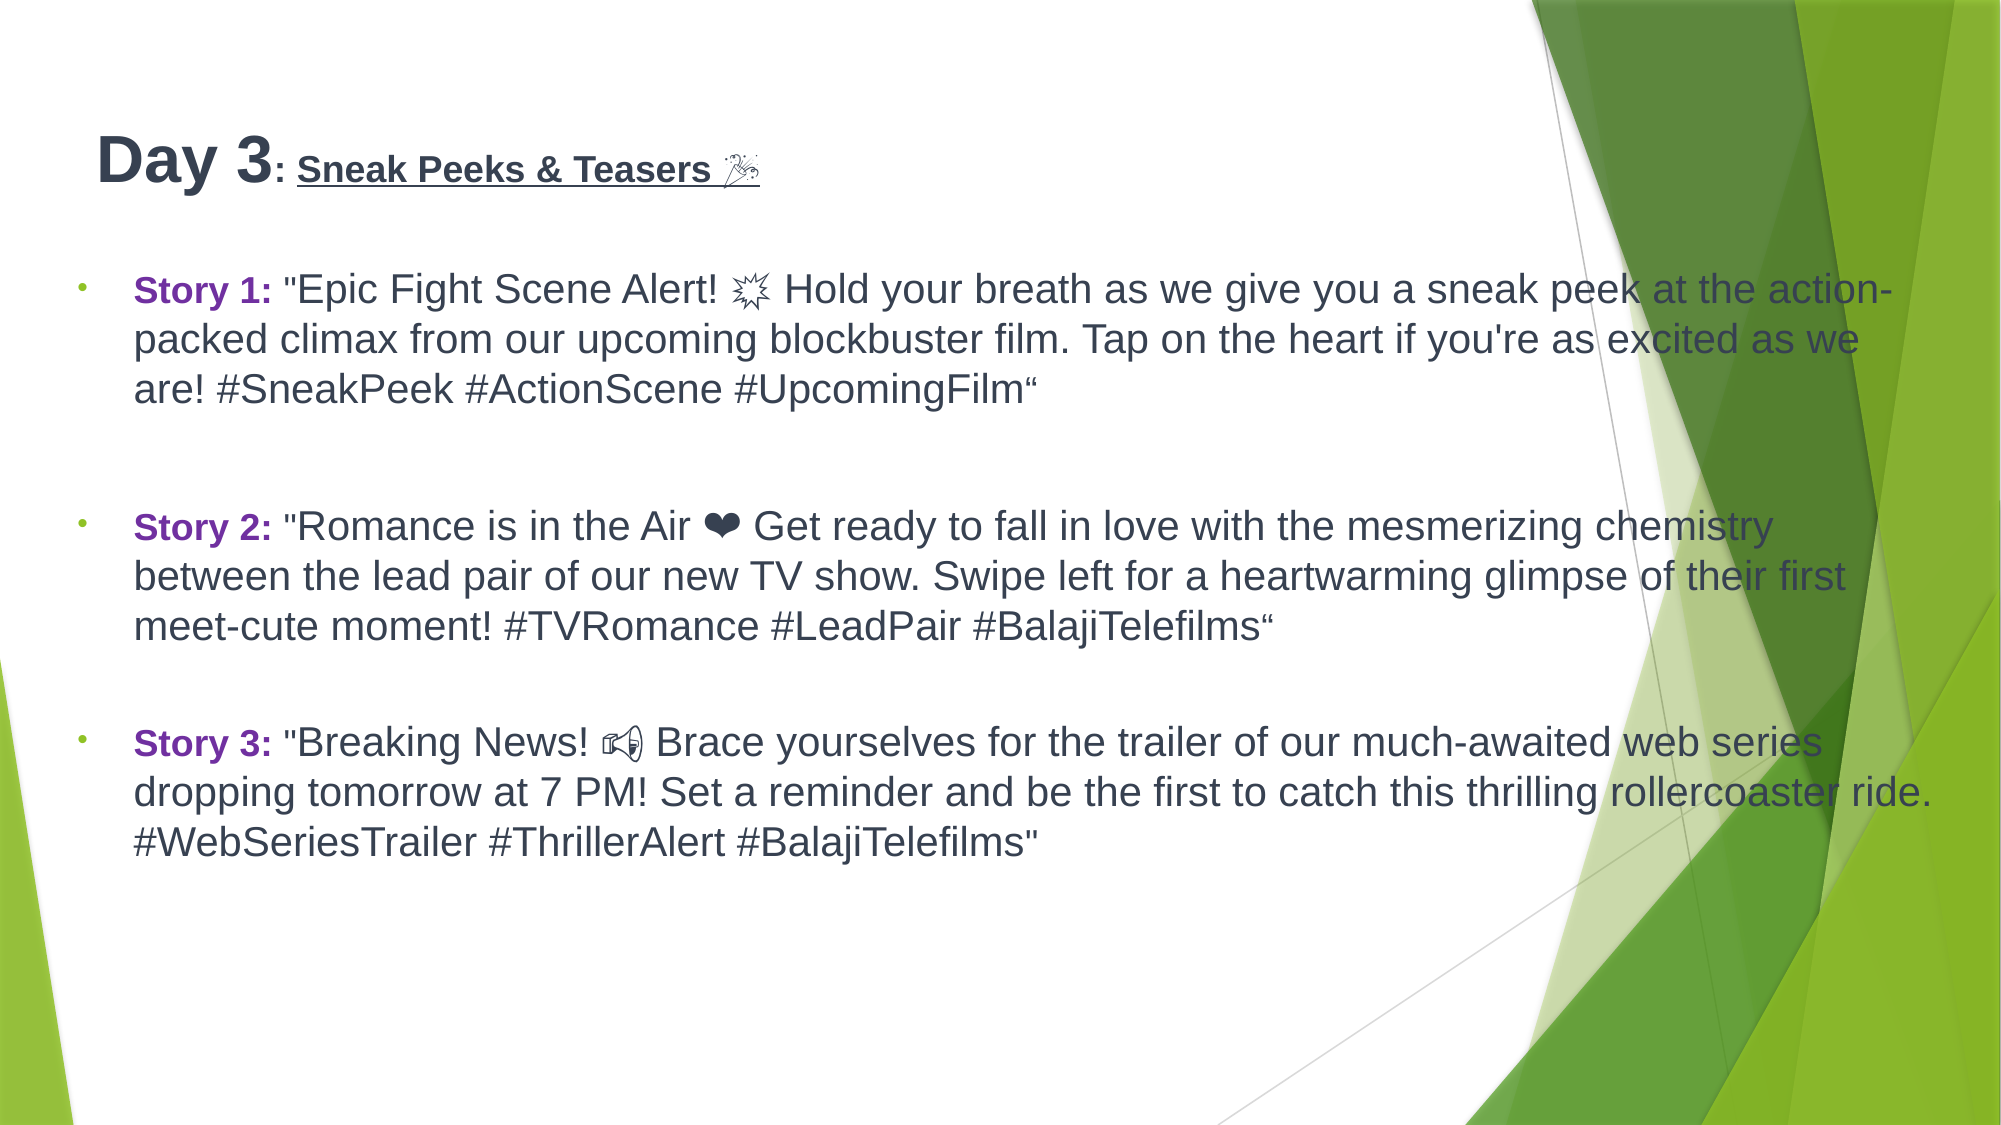

Day 3: Sneak Peeks & Teasers 🎉
Story 1: "Epic Fight Scene Alert! 💥 Hold your breath as we give you a sneak peek at the action-packed climax from our upcoming blockbuster film. Tap on the heart if you're as excited as we are! #SneakPeek #ActionScene #UpcomingFilm“

Story 2: "Romance is in the Air ❤️ Get ready to fall in love with the mesmerizing chemistry between the lead pair of our new TV show. Swipe left for a heartwarming glimpse of their first meet-cute moment! #TVRomance #LeadPair #BalajiTelefilms“
Story 3: "Breaking News! 📢 Brace yourselves for the trailer of our much-awaited web series dropping tomorrow at 7 PM! Set a reminder and be the first to catch this thrilling rollercoaster ride. #WebSeriesTrailer #ThrillerAlert #BalajiTelefilms"